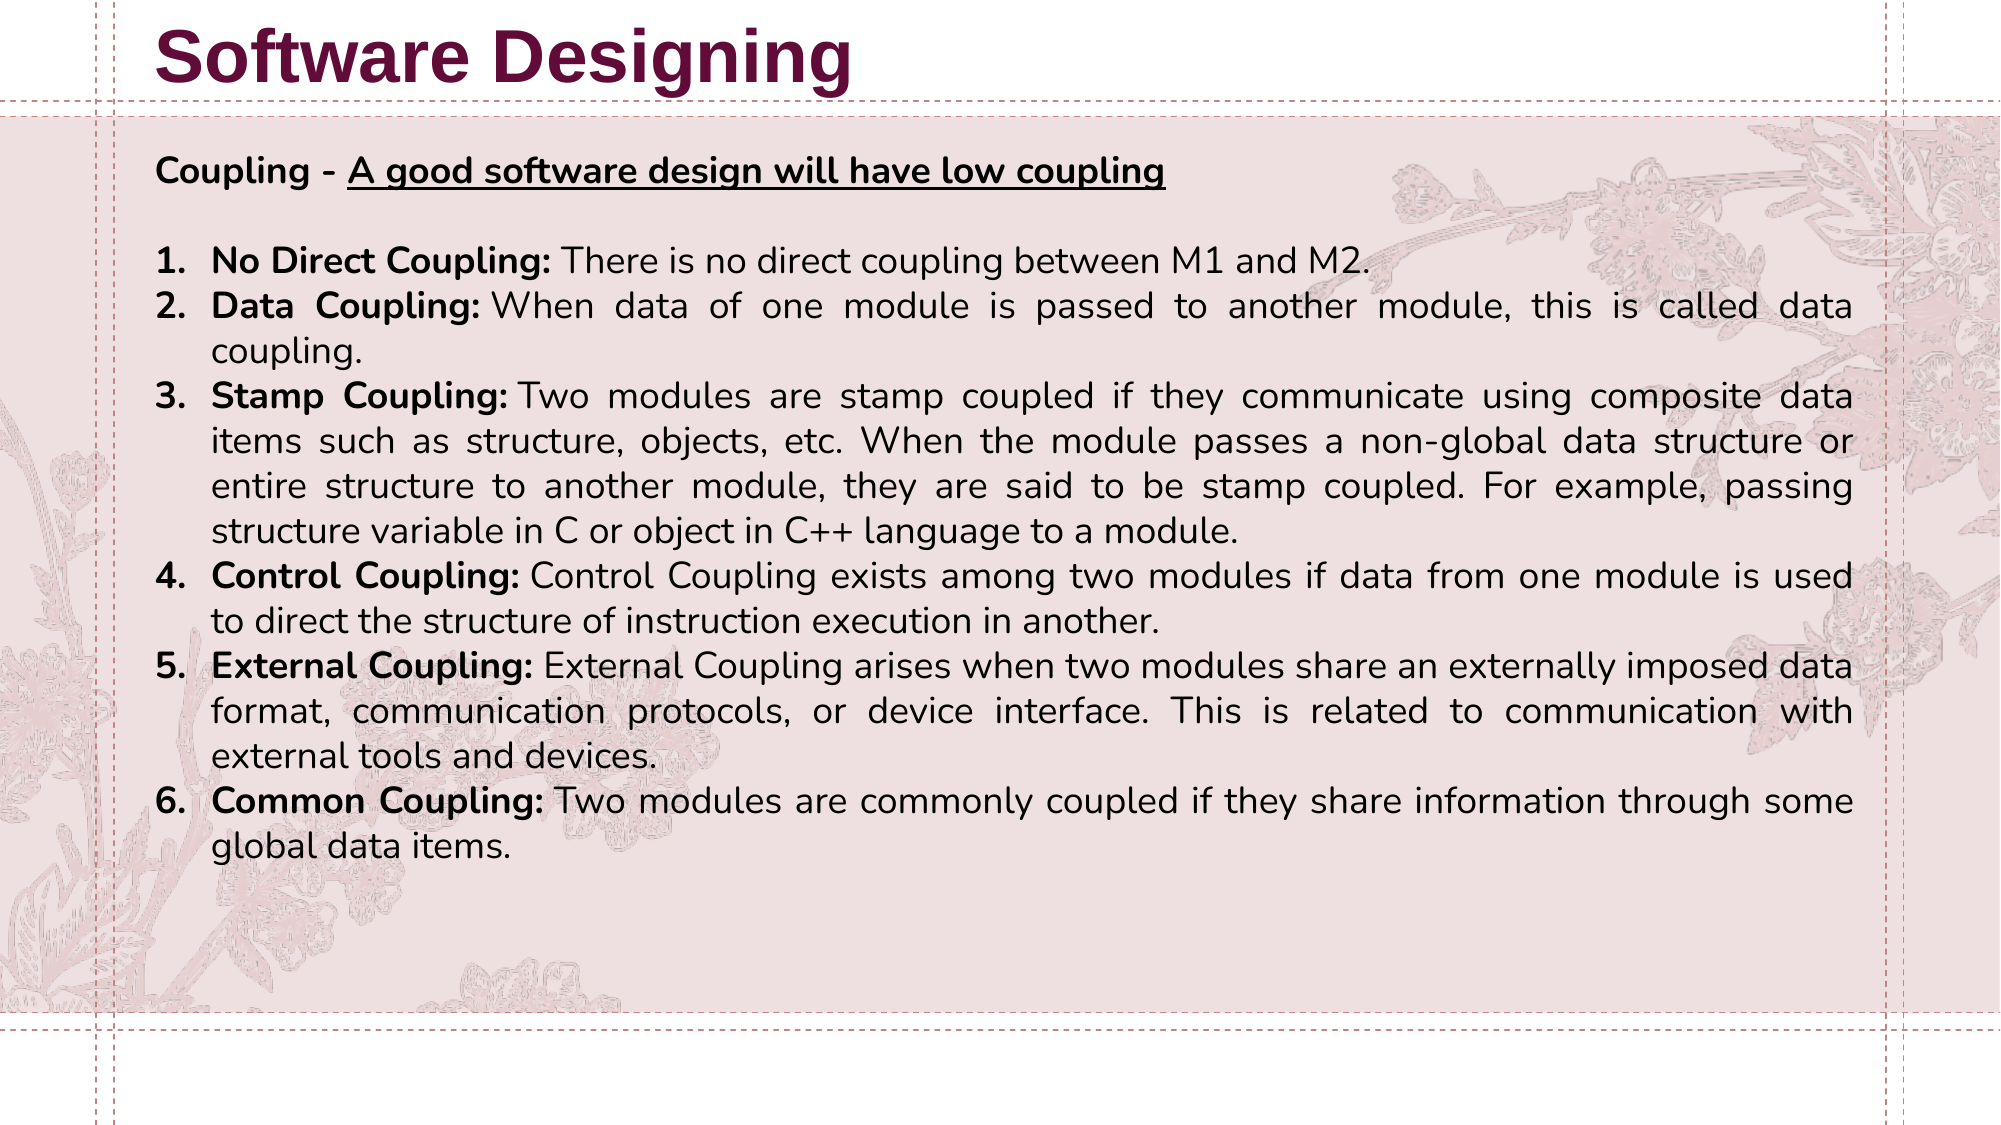

Software Designing
Coupling - A good software design will have low coupling

No Direct Coupling: There is no direct coupling between M1 and M2.
Data Coupling: When data of one module is passed to another module, this is called data coupling.
Stamp Coupling: Two modules are stamp coupled if they communicate using composite data items such as structure, objects, etc. When the module passes a non-global data structure or entire structure to another module, they are said to be stamp coupled. For example, passing structure variable in C or object in C++ language to a module.
Control Coupling: Control Coupling exists among two modules if data from one module is used to direct the structure of instruction execution in another.
External Coupling: External Coupling arises when two modules share an externally imposed data format, communication protocols, or device interface. This is related to communication with external tools and devices.
Common Coupling: Two modules are commonly coupled if they share information through some global data items.